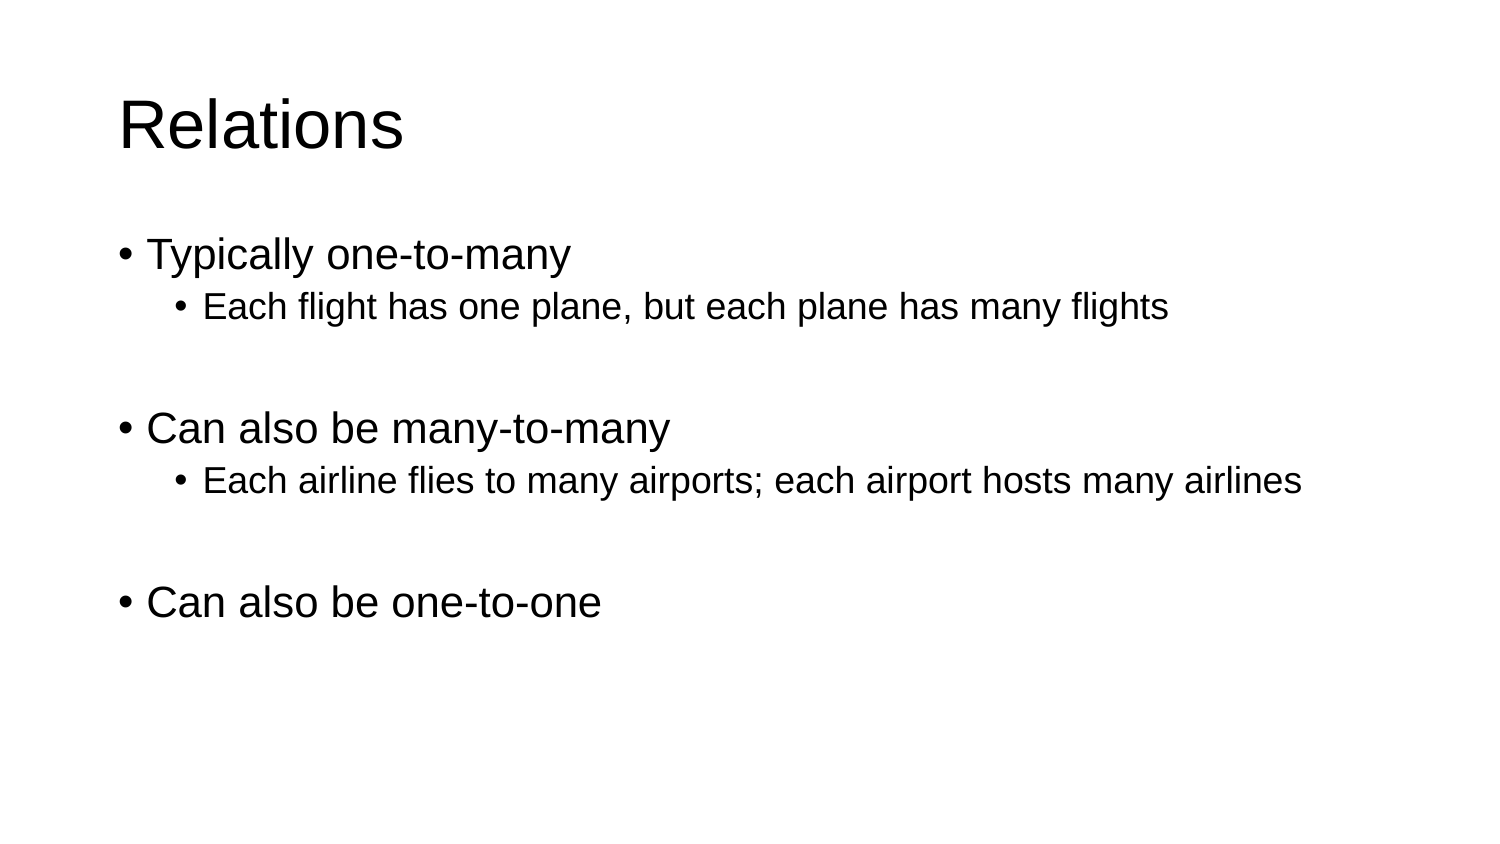

# Relations
Typically one-to-many
Each flight has one plane, but each plane has many flights

Can also be many-to-many
Each airline flies to many airports; each airport hosts many airlines

Can also be one-to-one